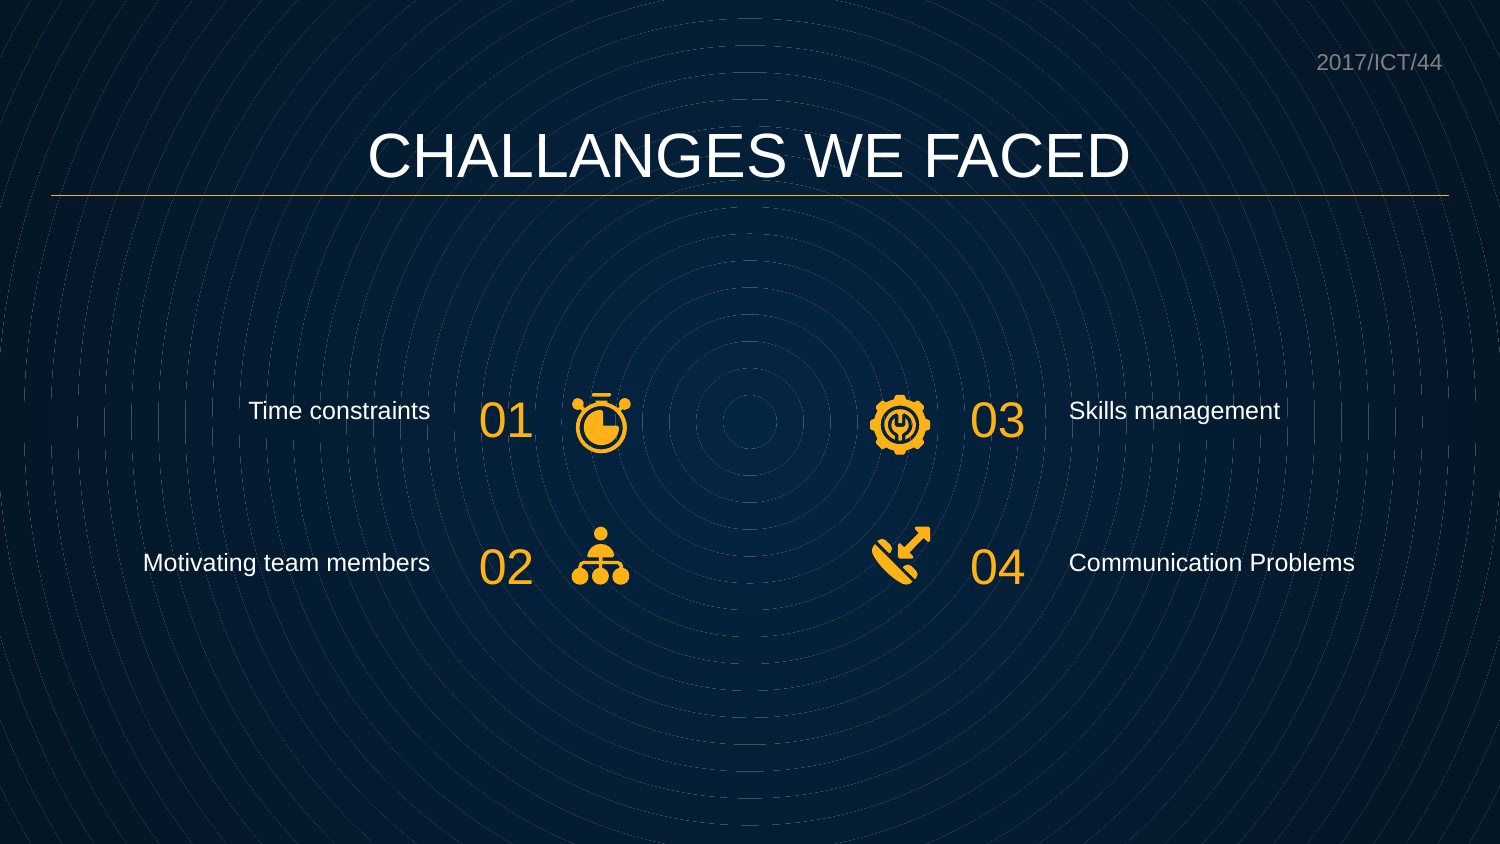

2017/ICT/44
# CHALLANGES WE FACED
01
03

Time constraints
Skills management
02
04

Motivating team members
Communication Problems